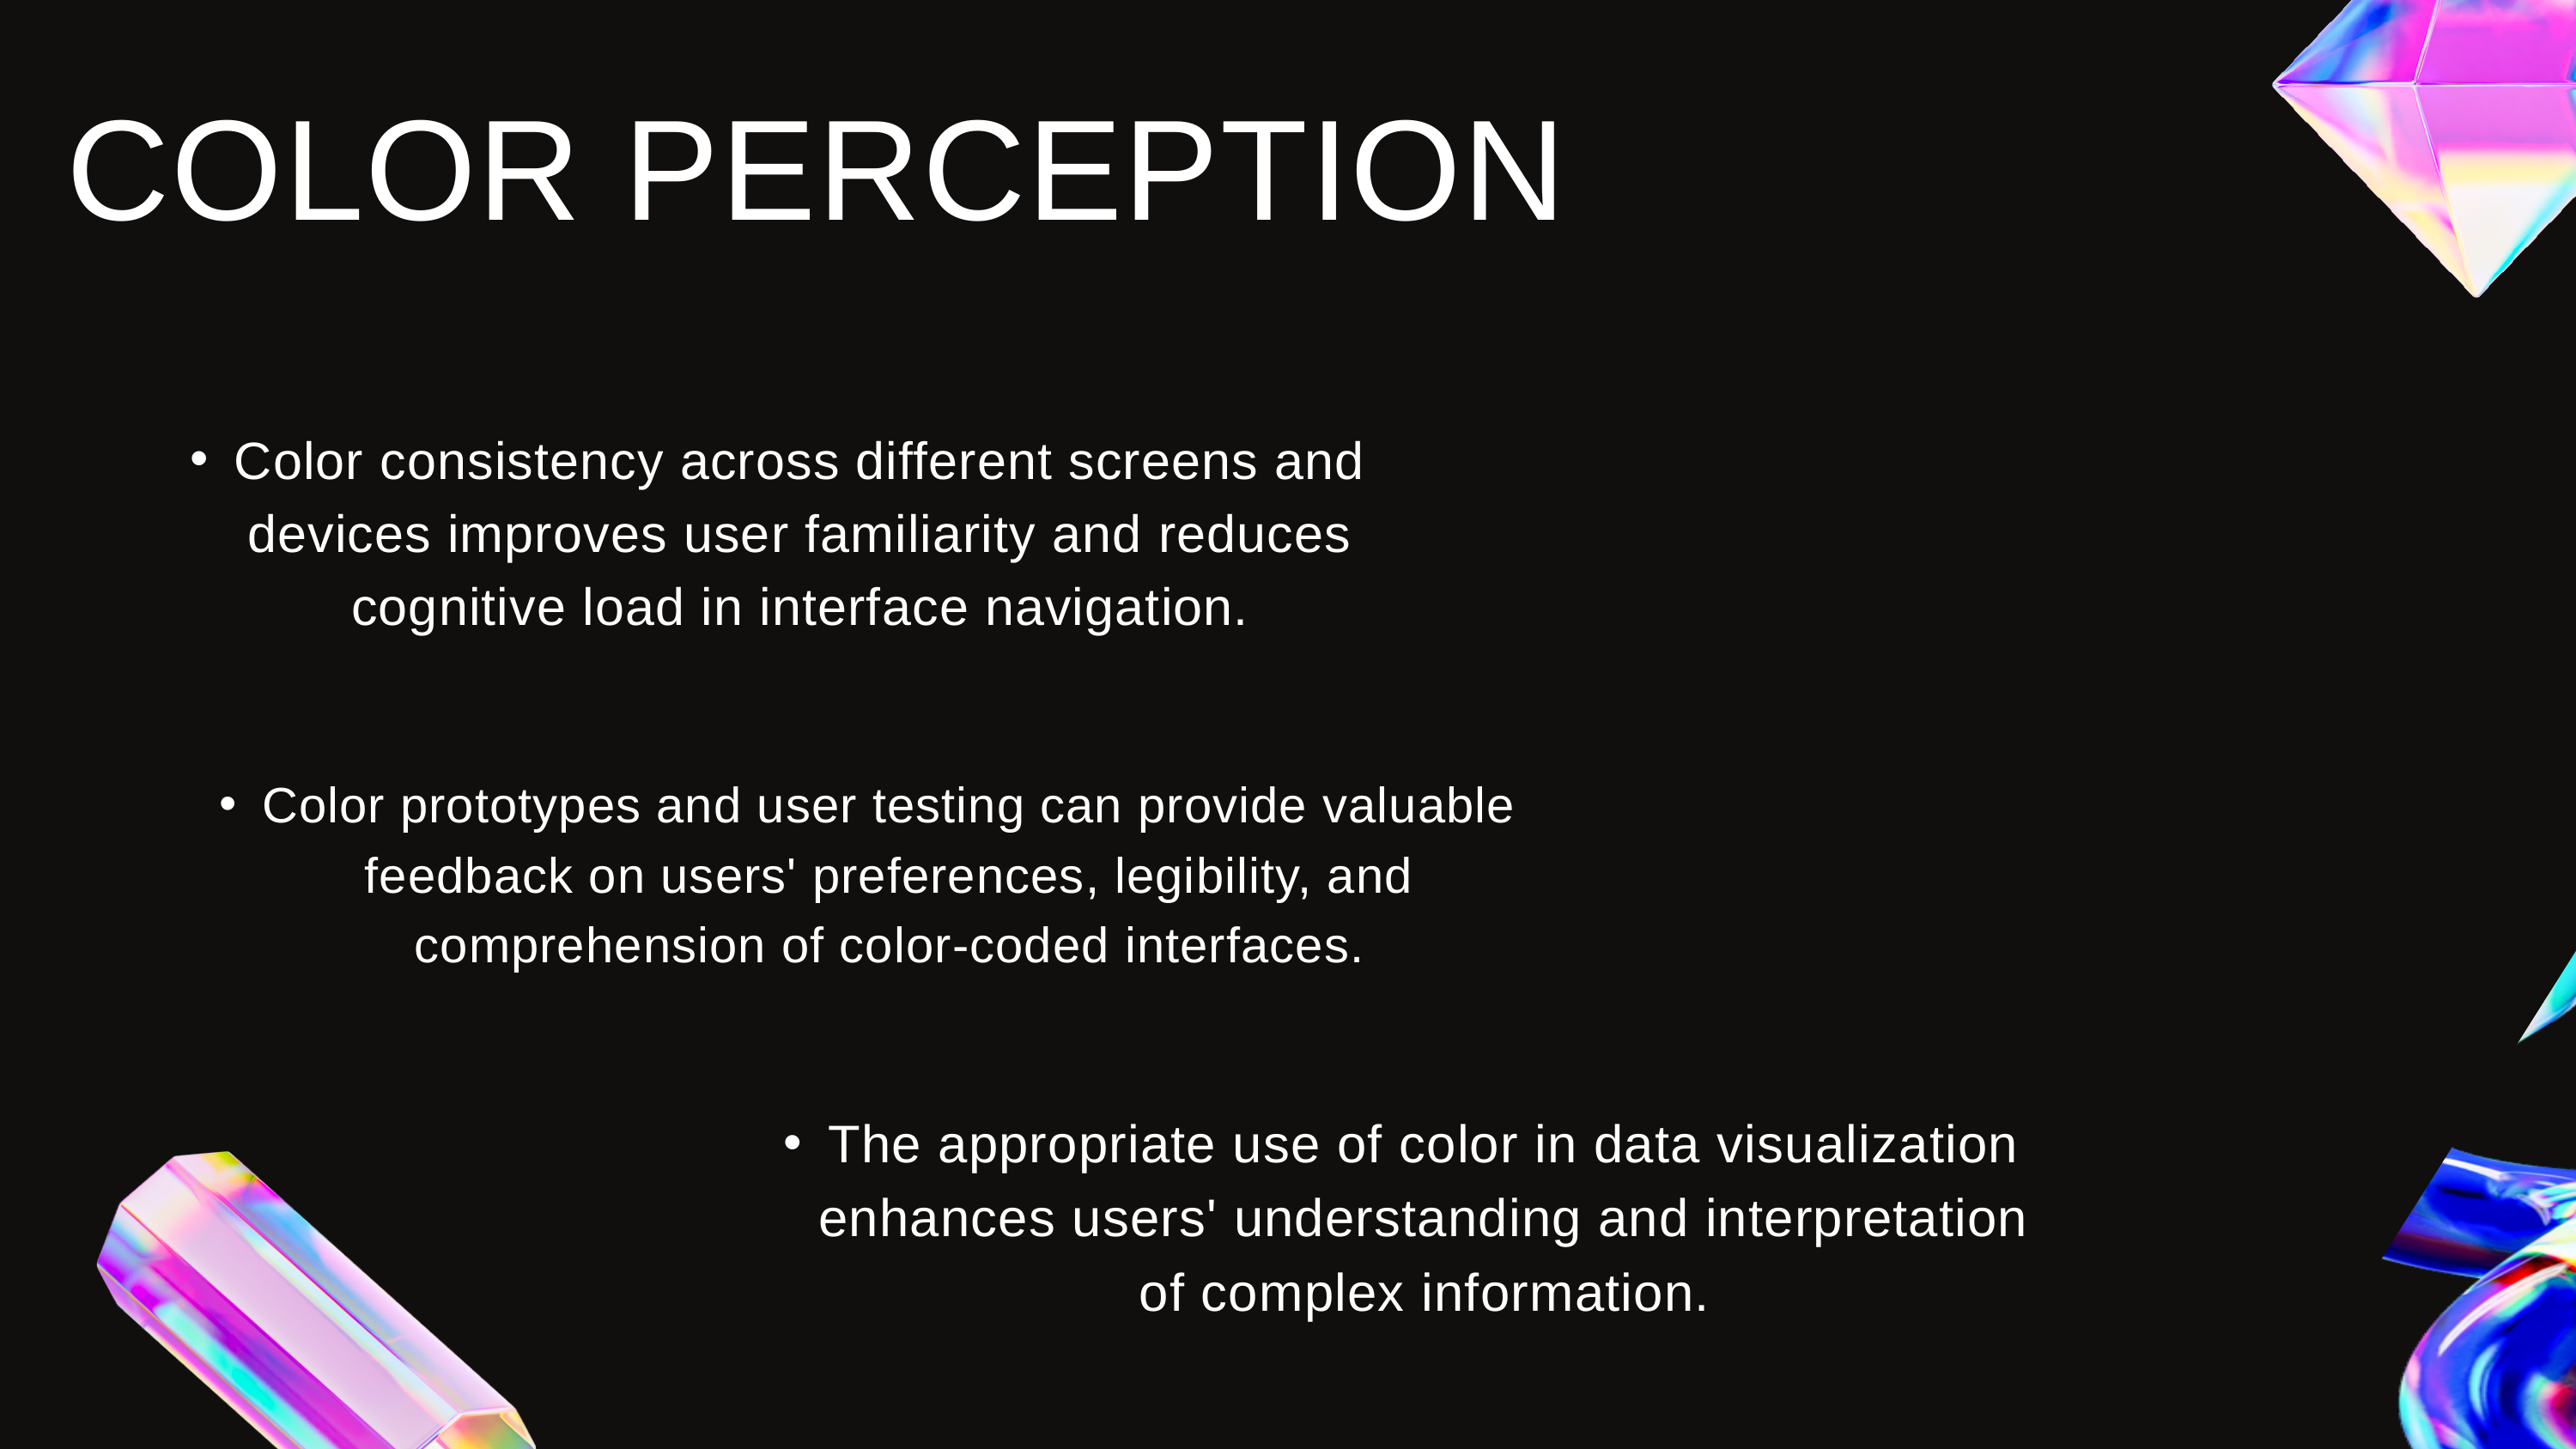

COLOR PERCEPTION

Color consistency across different screens and devices improves user familiarity and reduces cognitive load in interface navigation.

Color prototypes and user testing can provide valuable feedback on users' preferences, legibility, and comprehension of color-coded interfaces.

The appropriate use of color in data visualization enhances users' understanding and interpretation of complex information.